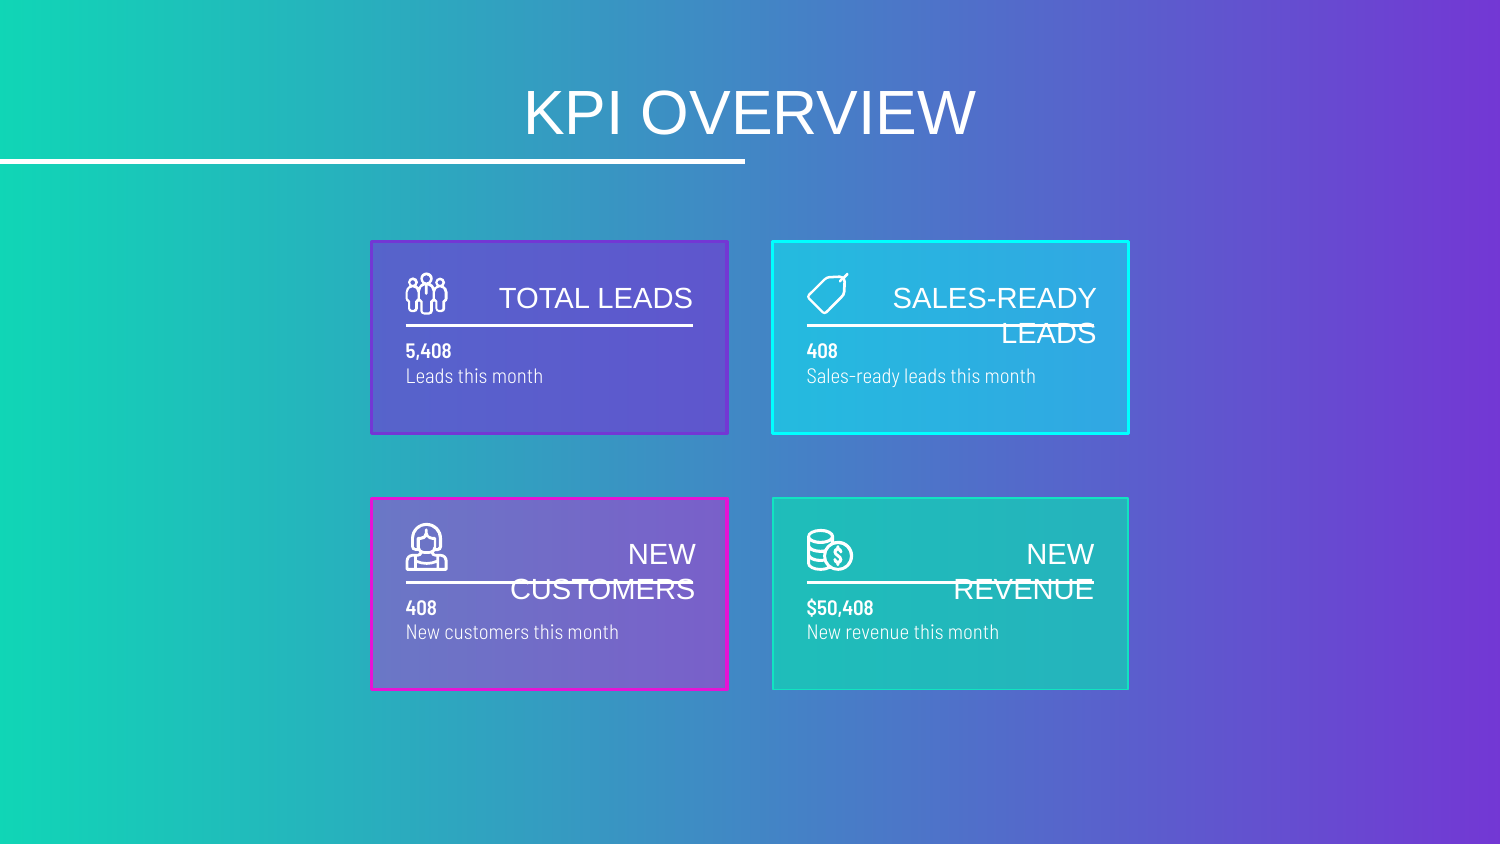

# KPI OVERVIEW

TOTAL LEADS
SALES-READY LEADS
5,408
Leads this month
408
Sales-ready leads this month

NEW CUSTOMERS
NEW REVENUE
408
New customers this month
$50,408
New revenue this month